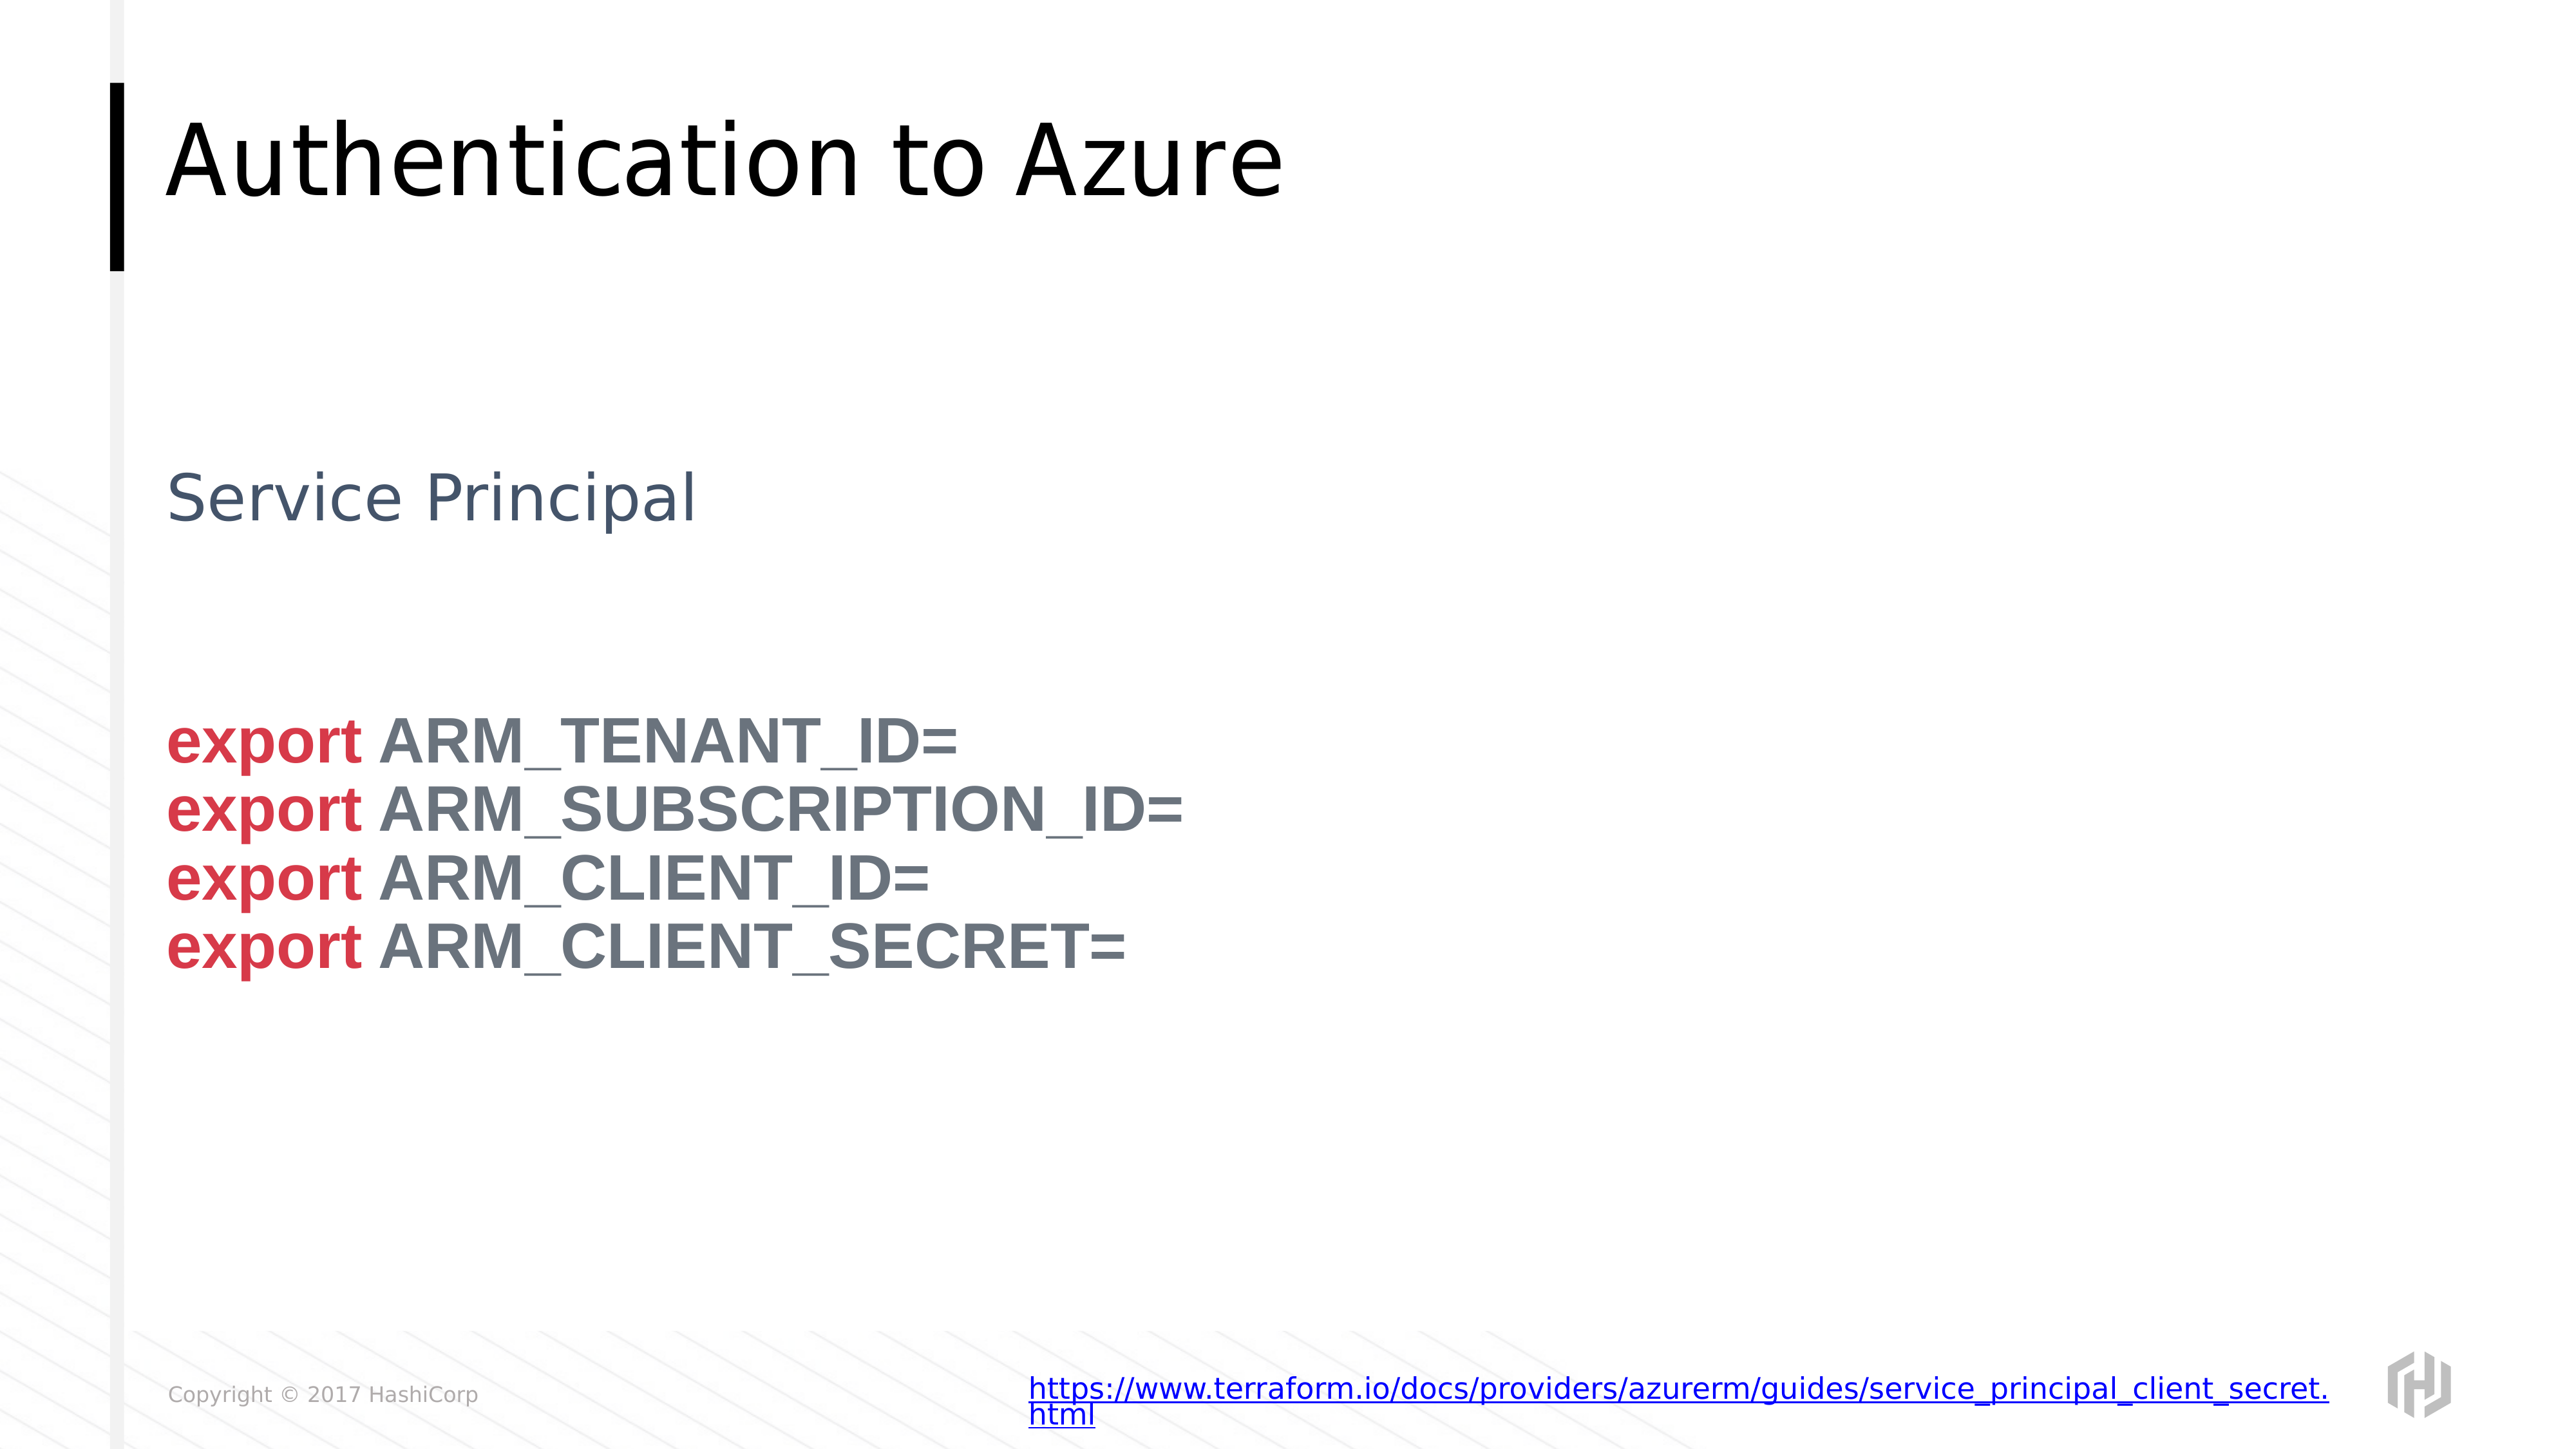

# Authentication to Azure

Service Principal
export ARM_TENANT_ID=
export ARM_SUBSCRIPTION_ID=
export ARM_CLIENT_ID=
export ARM_CLIENT_SECRET=
https://www.terraform.io/docs/providers/azurerm/guides/service_principal_client_secret.html